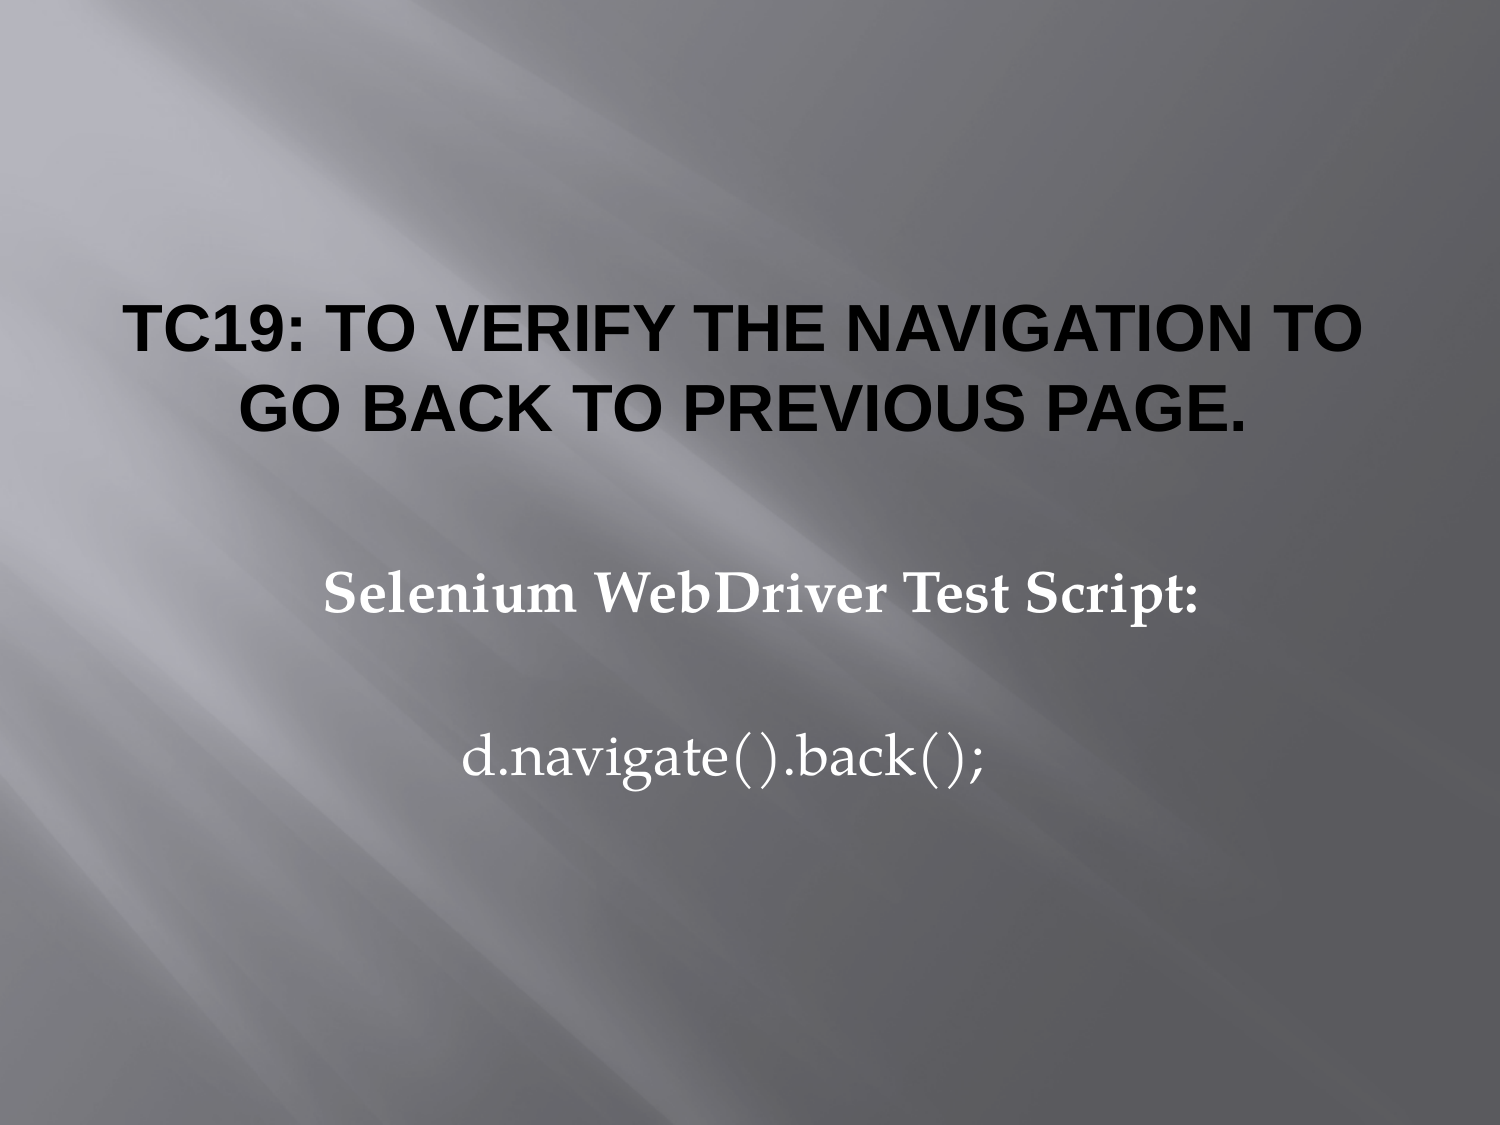

# TC19: To verify the navigation to go back to previous page.
Selenium WebDriver Test Script:

d.navigate().back();